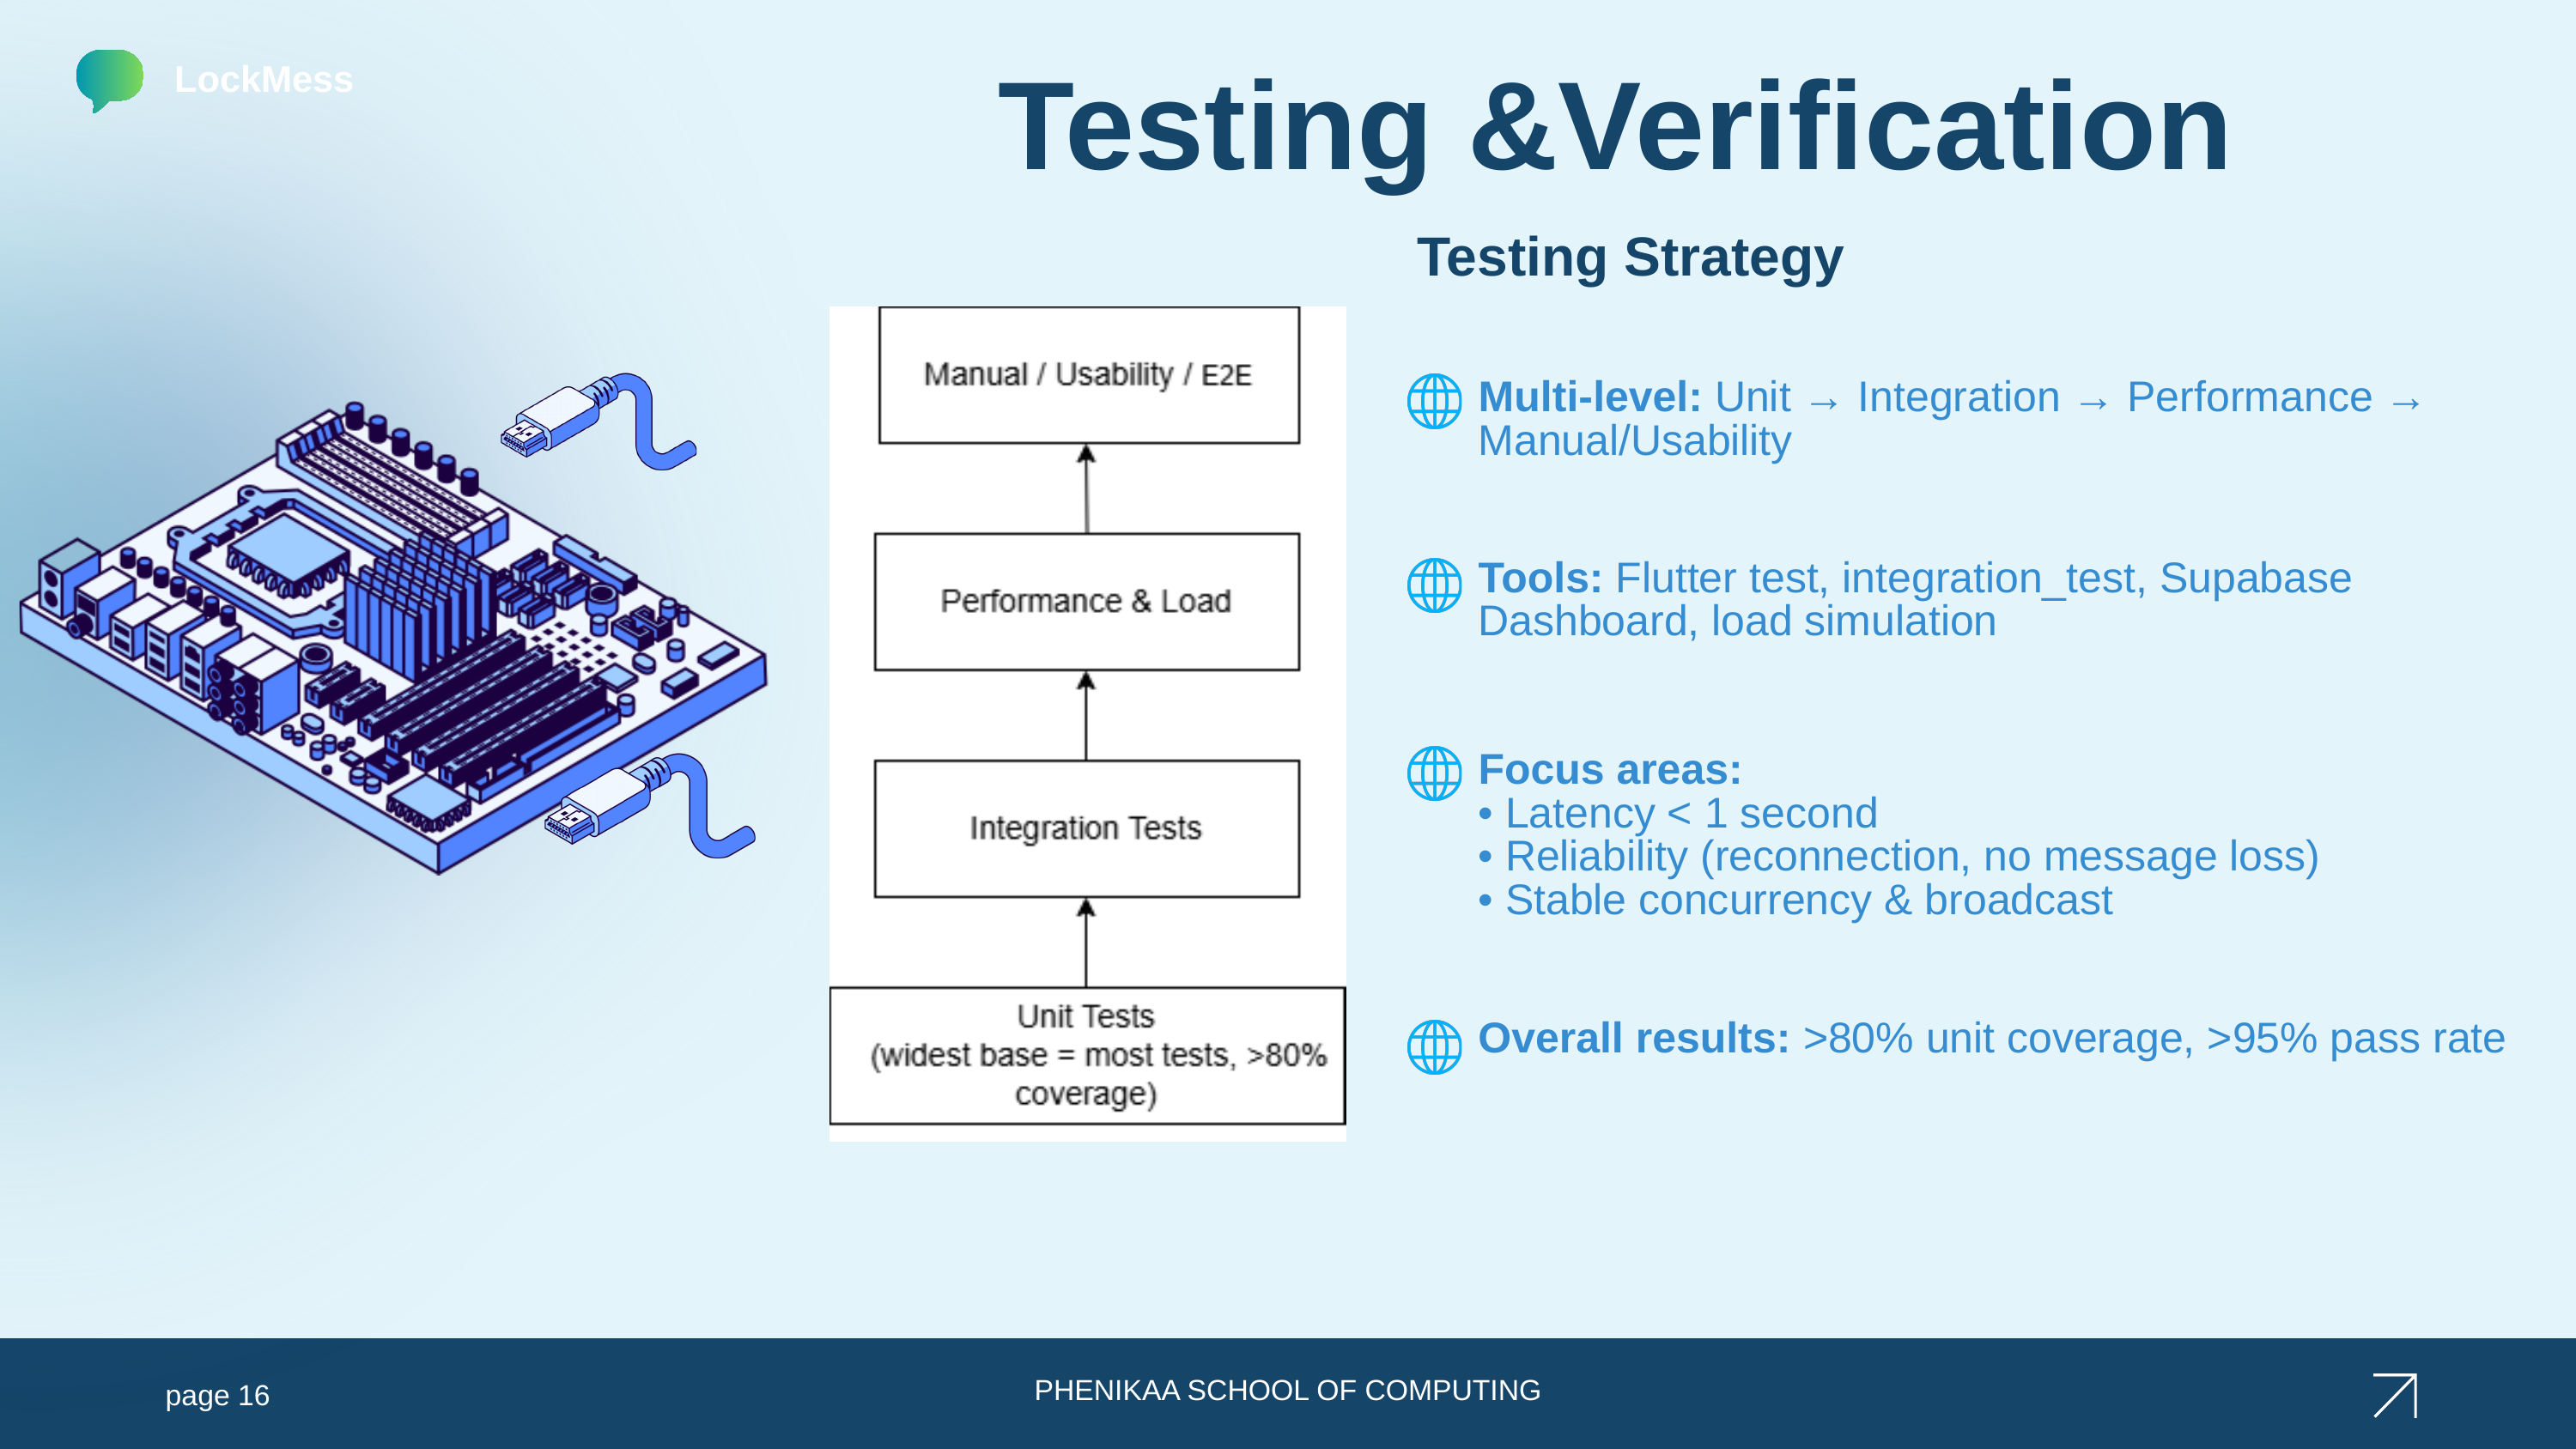

LockMess
Testing &Verification
Testing Strategy

Multi-level: Unit → Integration → Performance → Manual/Usability

Tools: Flutter test, integration_test, Supabase Dashboard, load simulation

Focus areas:
• Latency < 1 second
• Reliability (reconnection, no message loss)
• Stable concurrency & broadcast

Overall results: >80% unit coverage, >95% pass rate

PHENIKAA SCHOOL OF COMPUTING
page 16